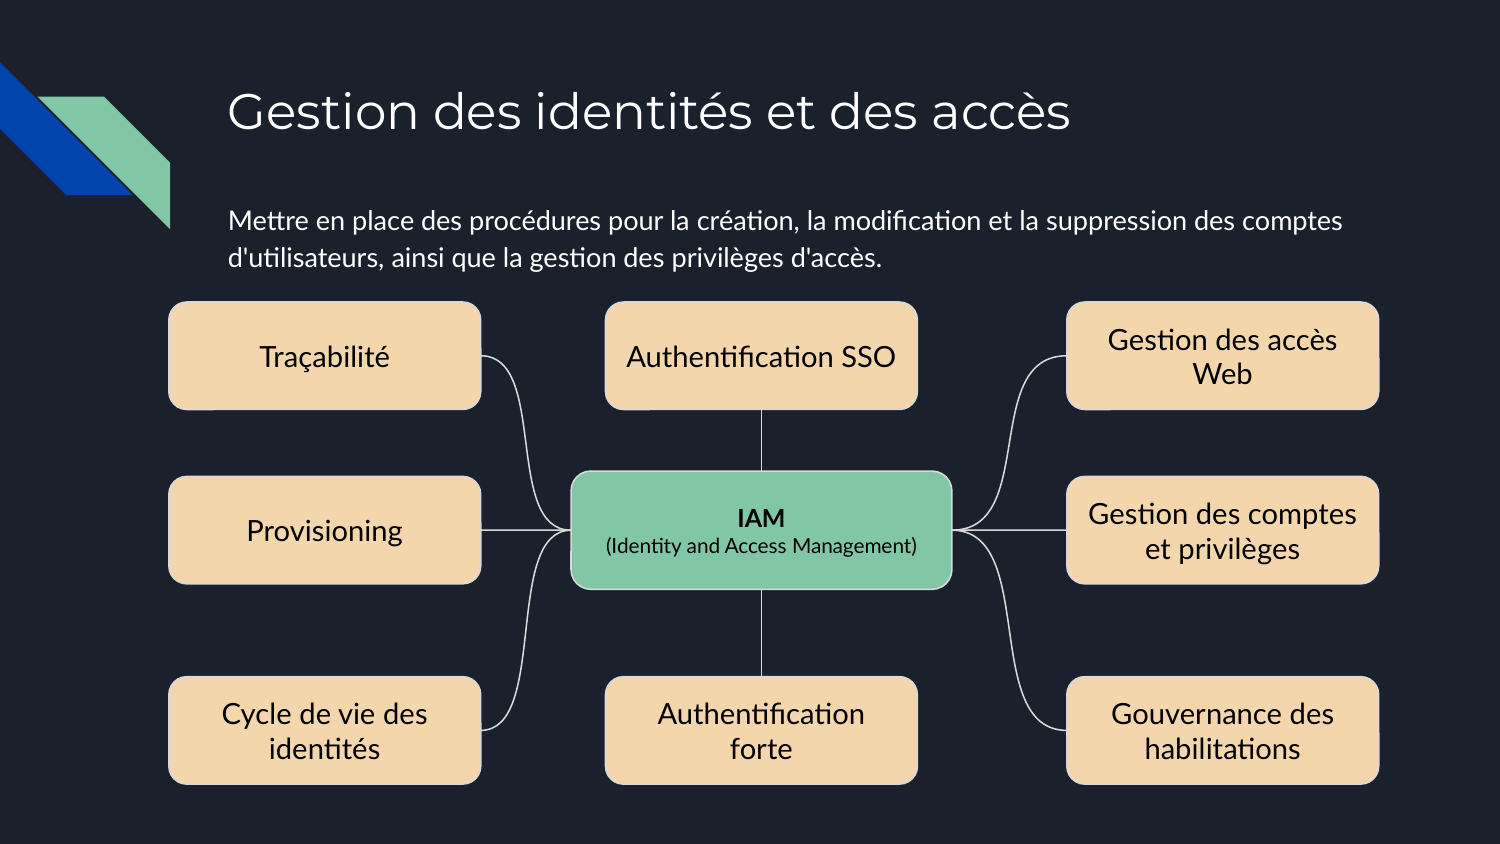

# Gestion des identités et des accès
Mettre en place des procédures pour la création, la modification et la suppression des comptes d'utilisateurs, ainsi que la gestion des privilèges d'accès.
Traçabilité
Authentification SSO
Gestion des accès Web
IAM
(Identity and Access Management)
Provisioning
Gestion des comptes et privilèges
Cycle de vie des identités
Gouvernance des habilitations
Authentification forte